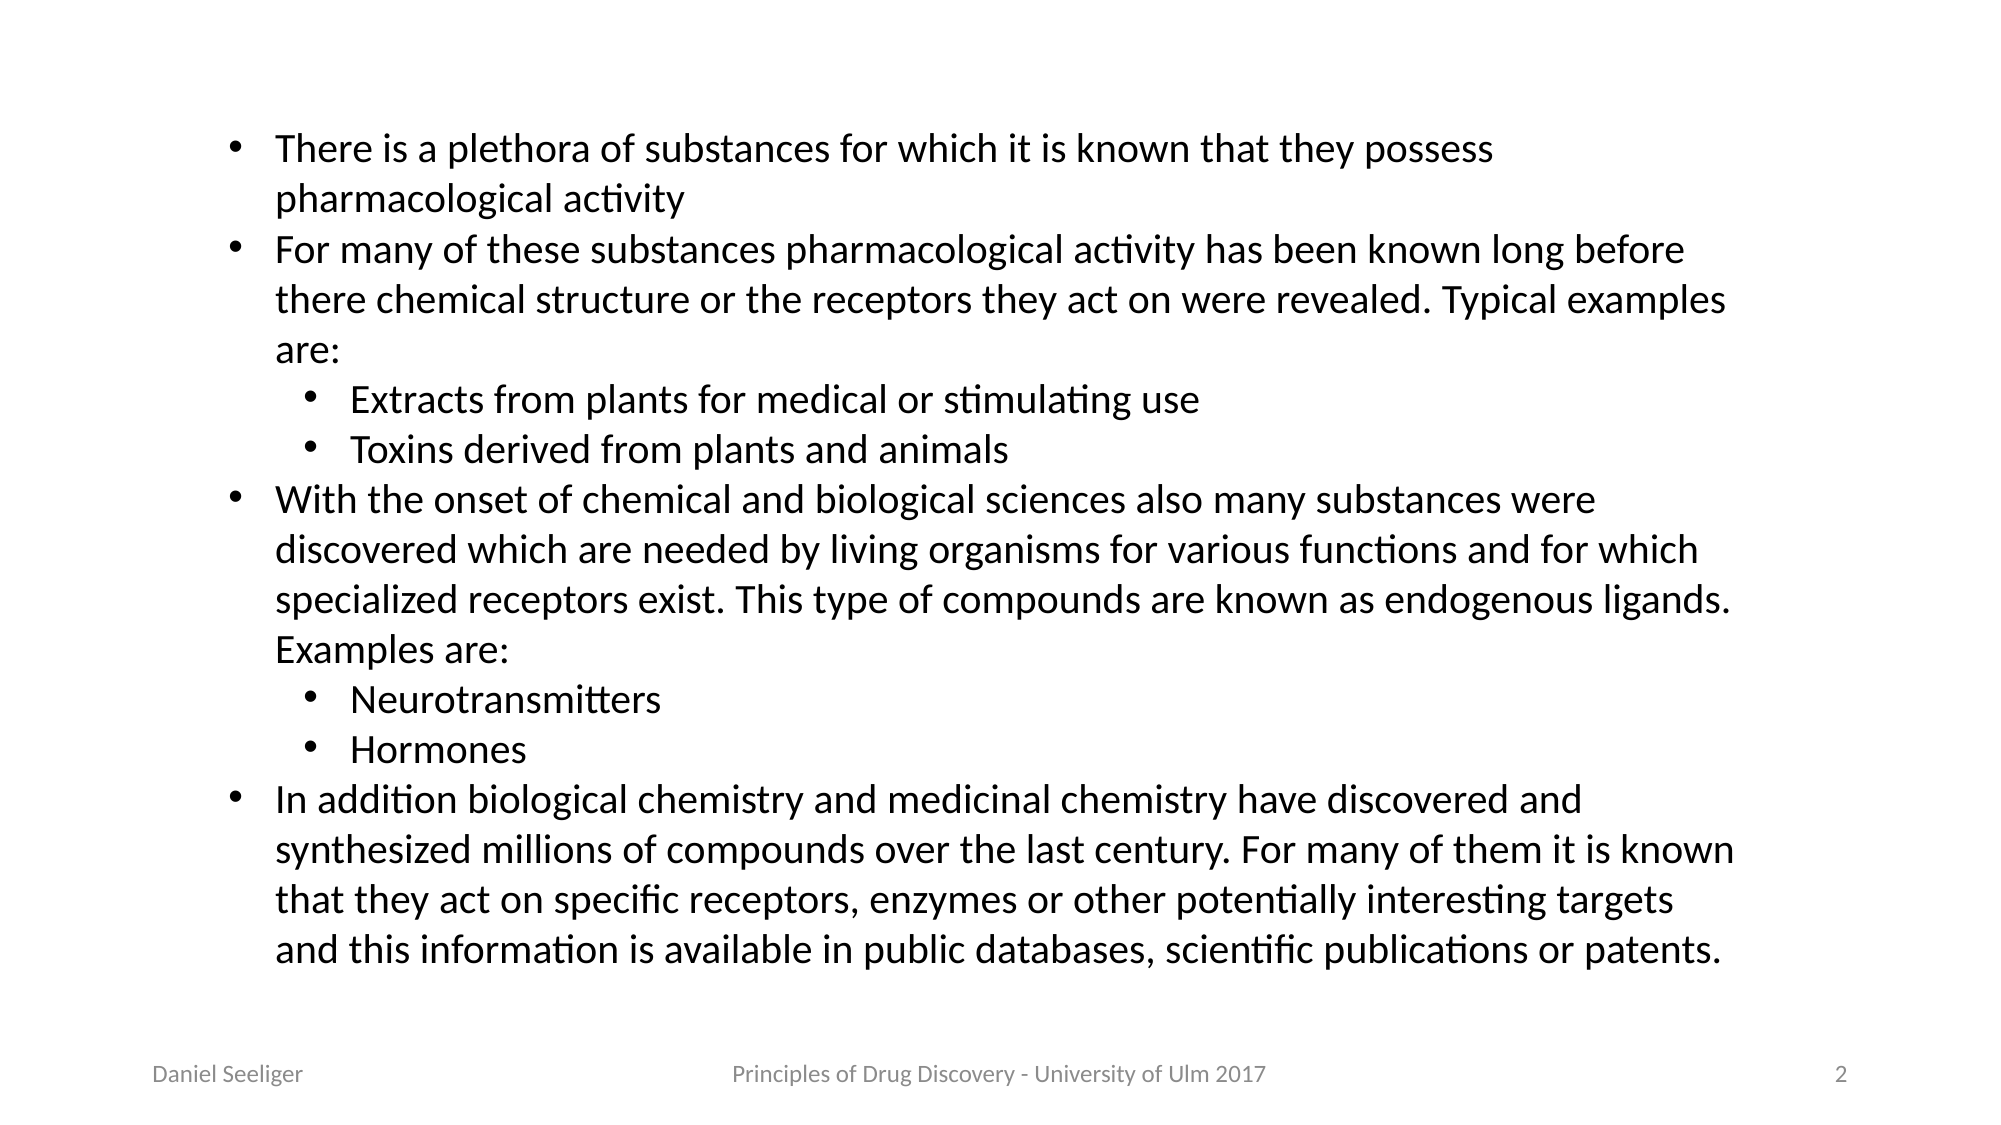

There is a plethora of substances for which it is known that they possess pharmacological activity
For many of these substances pharmacological activity has been known long before there chemical structure or the receptors they act on were revealed. Typical examples are:
Extracts from plants for medical or stimulating use
Toxins derived from plants and animals
With the onset of chemical and biological sciences also many substances were discovered which are needed by living organisms for various functions and for which specialized receptors exist. This type of compounds are known as endogenous ligands. Examples are:
Neurotransmitters
Hormones
In addition biological chemistry and medicinal chemistry have discovered and synthesized millions of compounds over the last century. For many of them it is known that they act on specific receptors, enzymes or other potentially interesting targets and this information is available in public databases, scientific publications or patents.
Daniel Seeliger
Principles of Drug Discovery - University of Ulm 2017
2